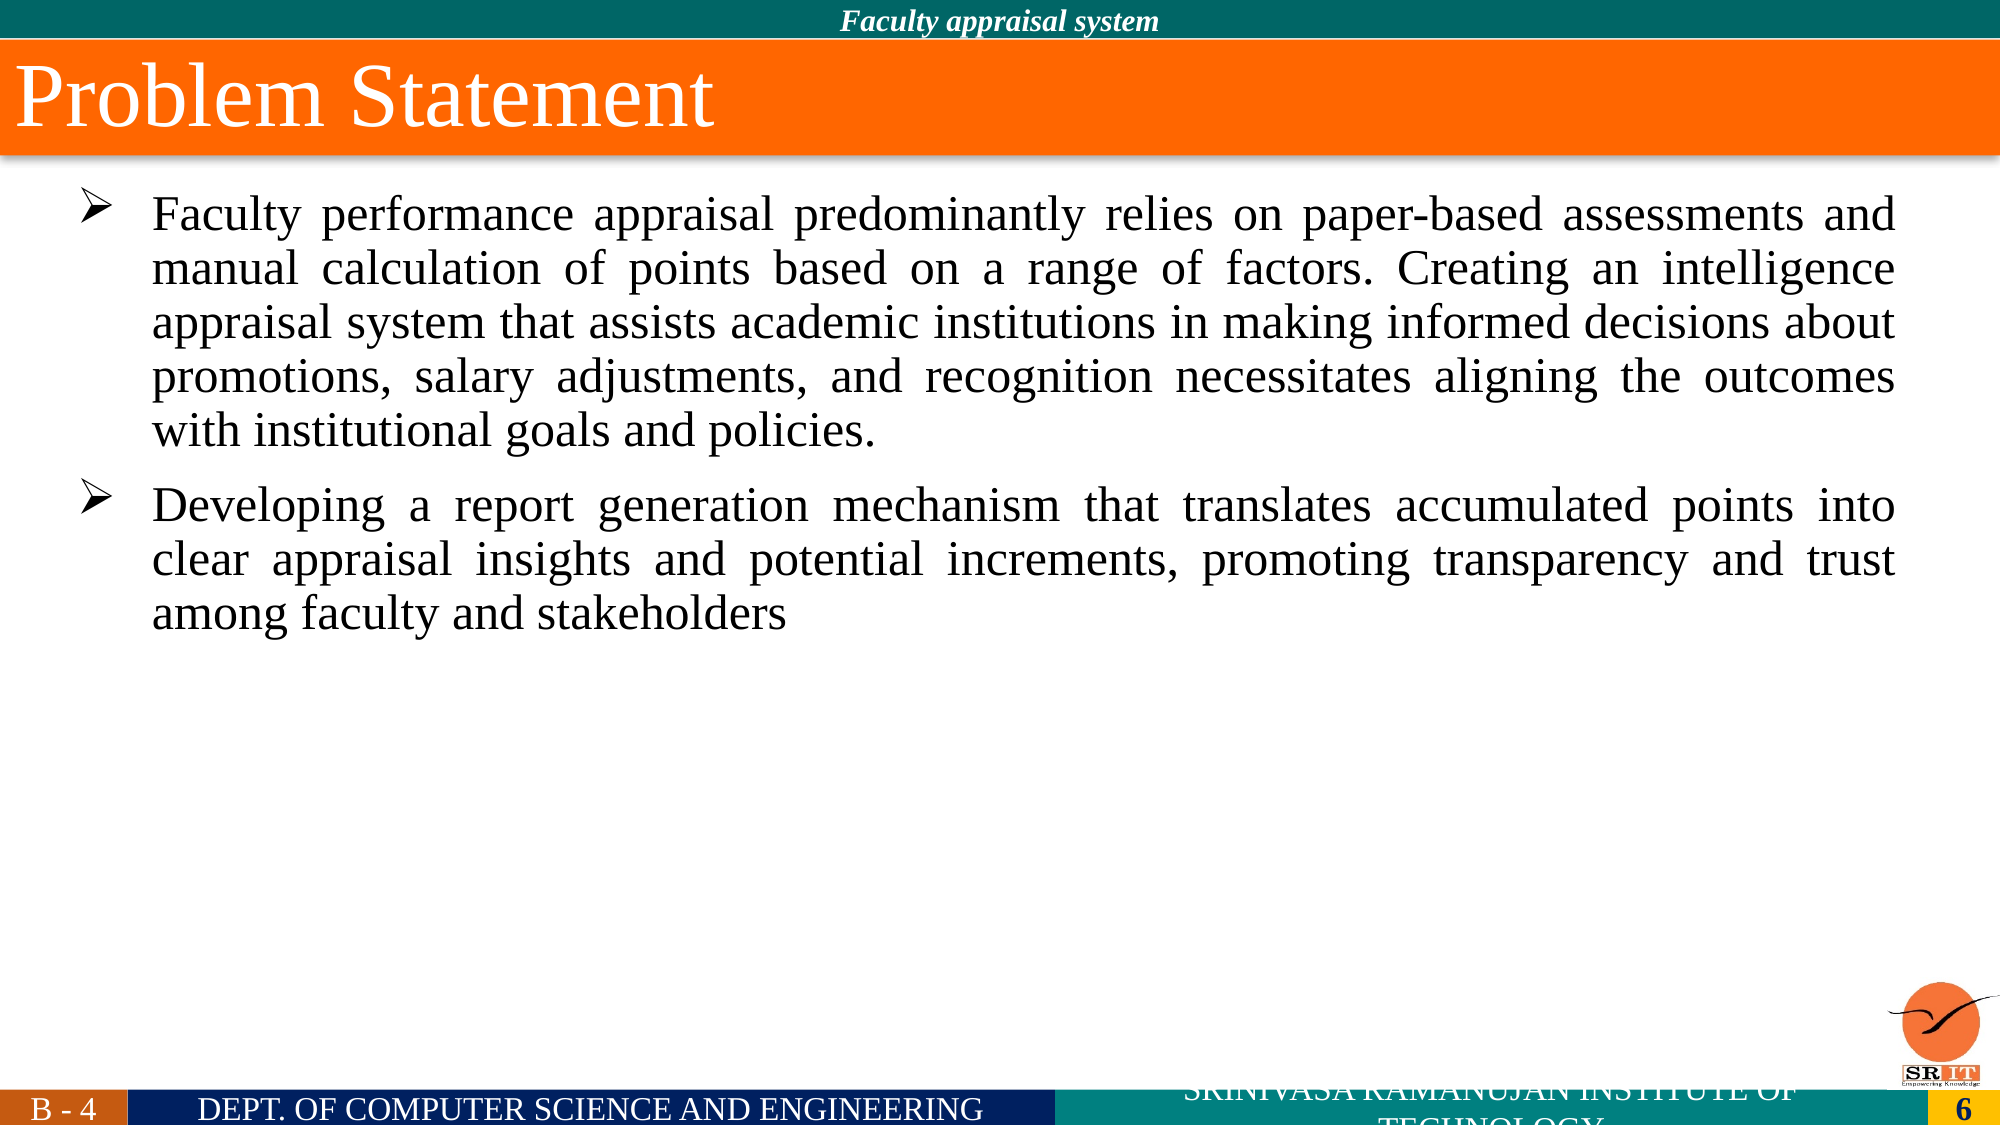

Problem Statement
Faculty performance appraisal predominantly relies on paper-based assessments and manual calculation of points based on a range of factors. Creating an intelligence appraisal system that assists academic institutions in making informed decisions about promotions, salary adjustments, and recognition necessitates aligning the outcomes with institutional goals and policies.
Developing a report generation mechanism that translates accumulated points into clear appraisal insights and potential increments, promoting transparency and trust among faculty and stakeholders